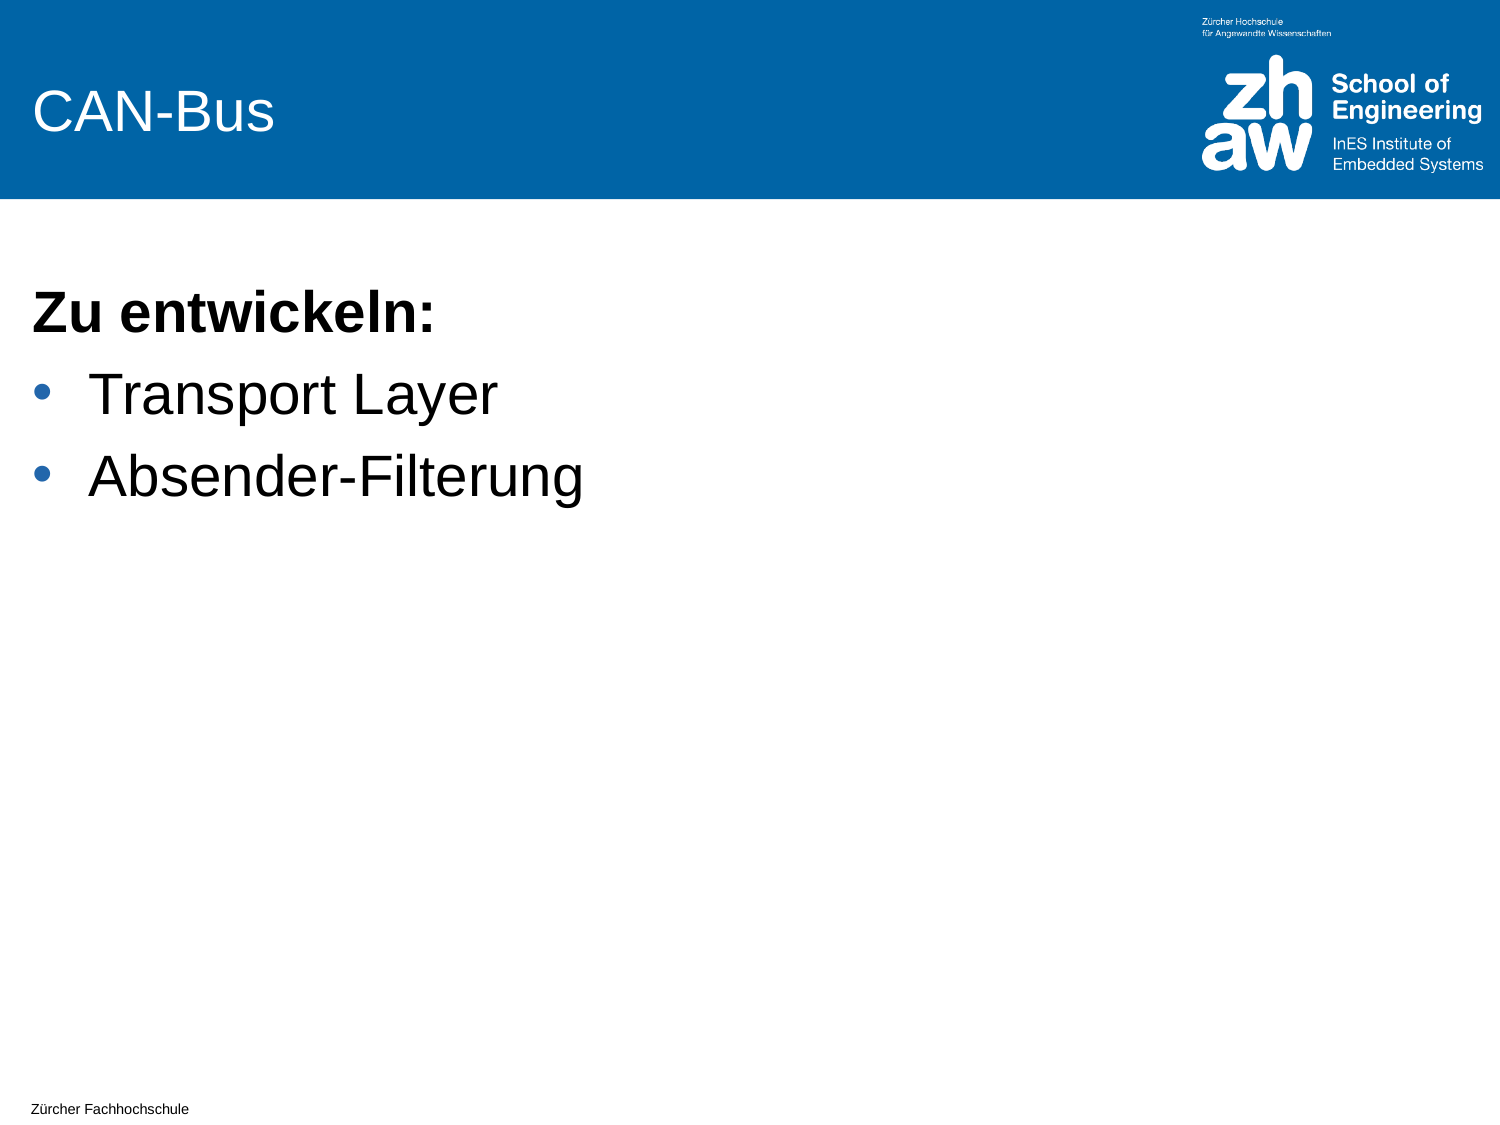

# CAN-Bus
Zu entwickeln:
Transport Layer
Absender-Filterung